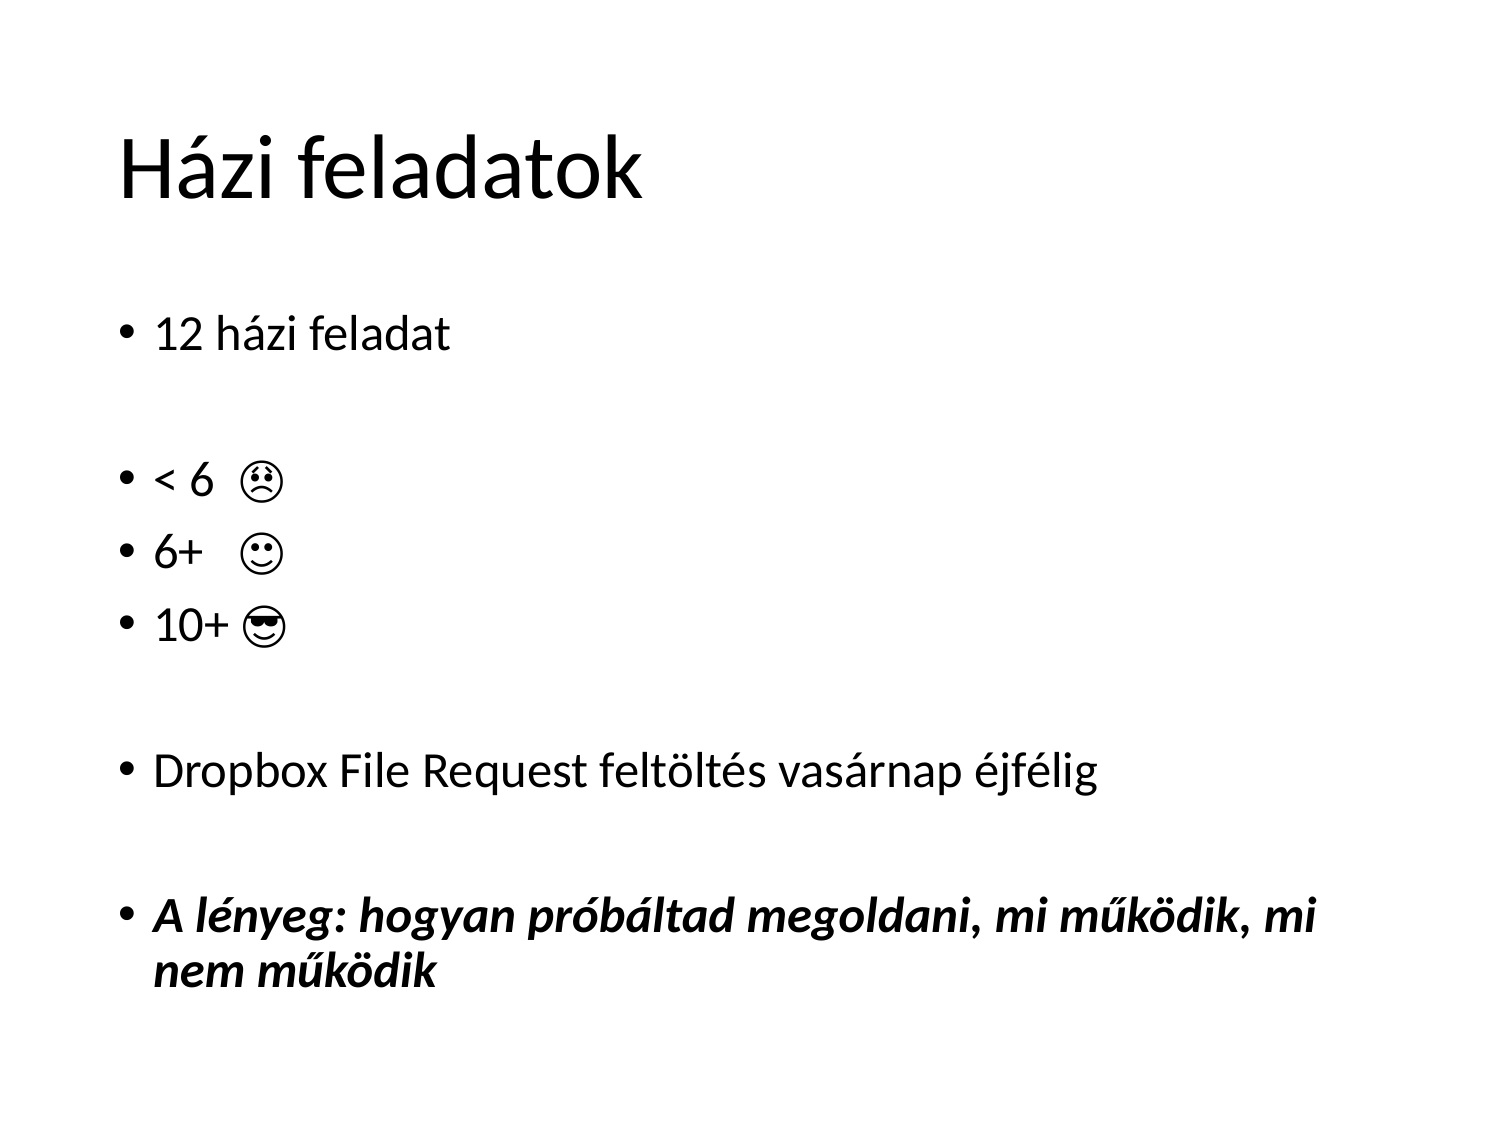

# Házi feladatok
12 házi feladat

< 6  😞
6+   🙂
10+ 😎

Dropbox File Request feltöltés vasárnap éjfélig

A lényeg: hogyan próbáltad megoldani, mi működik, mi nem működik